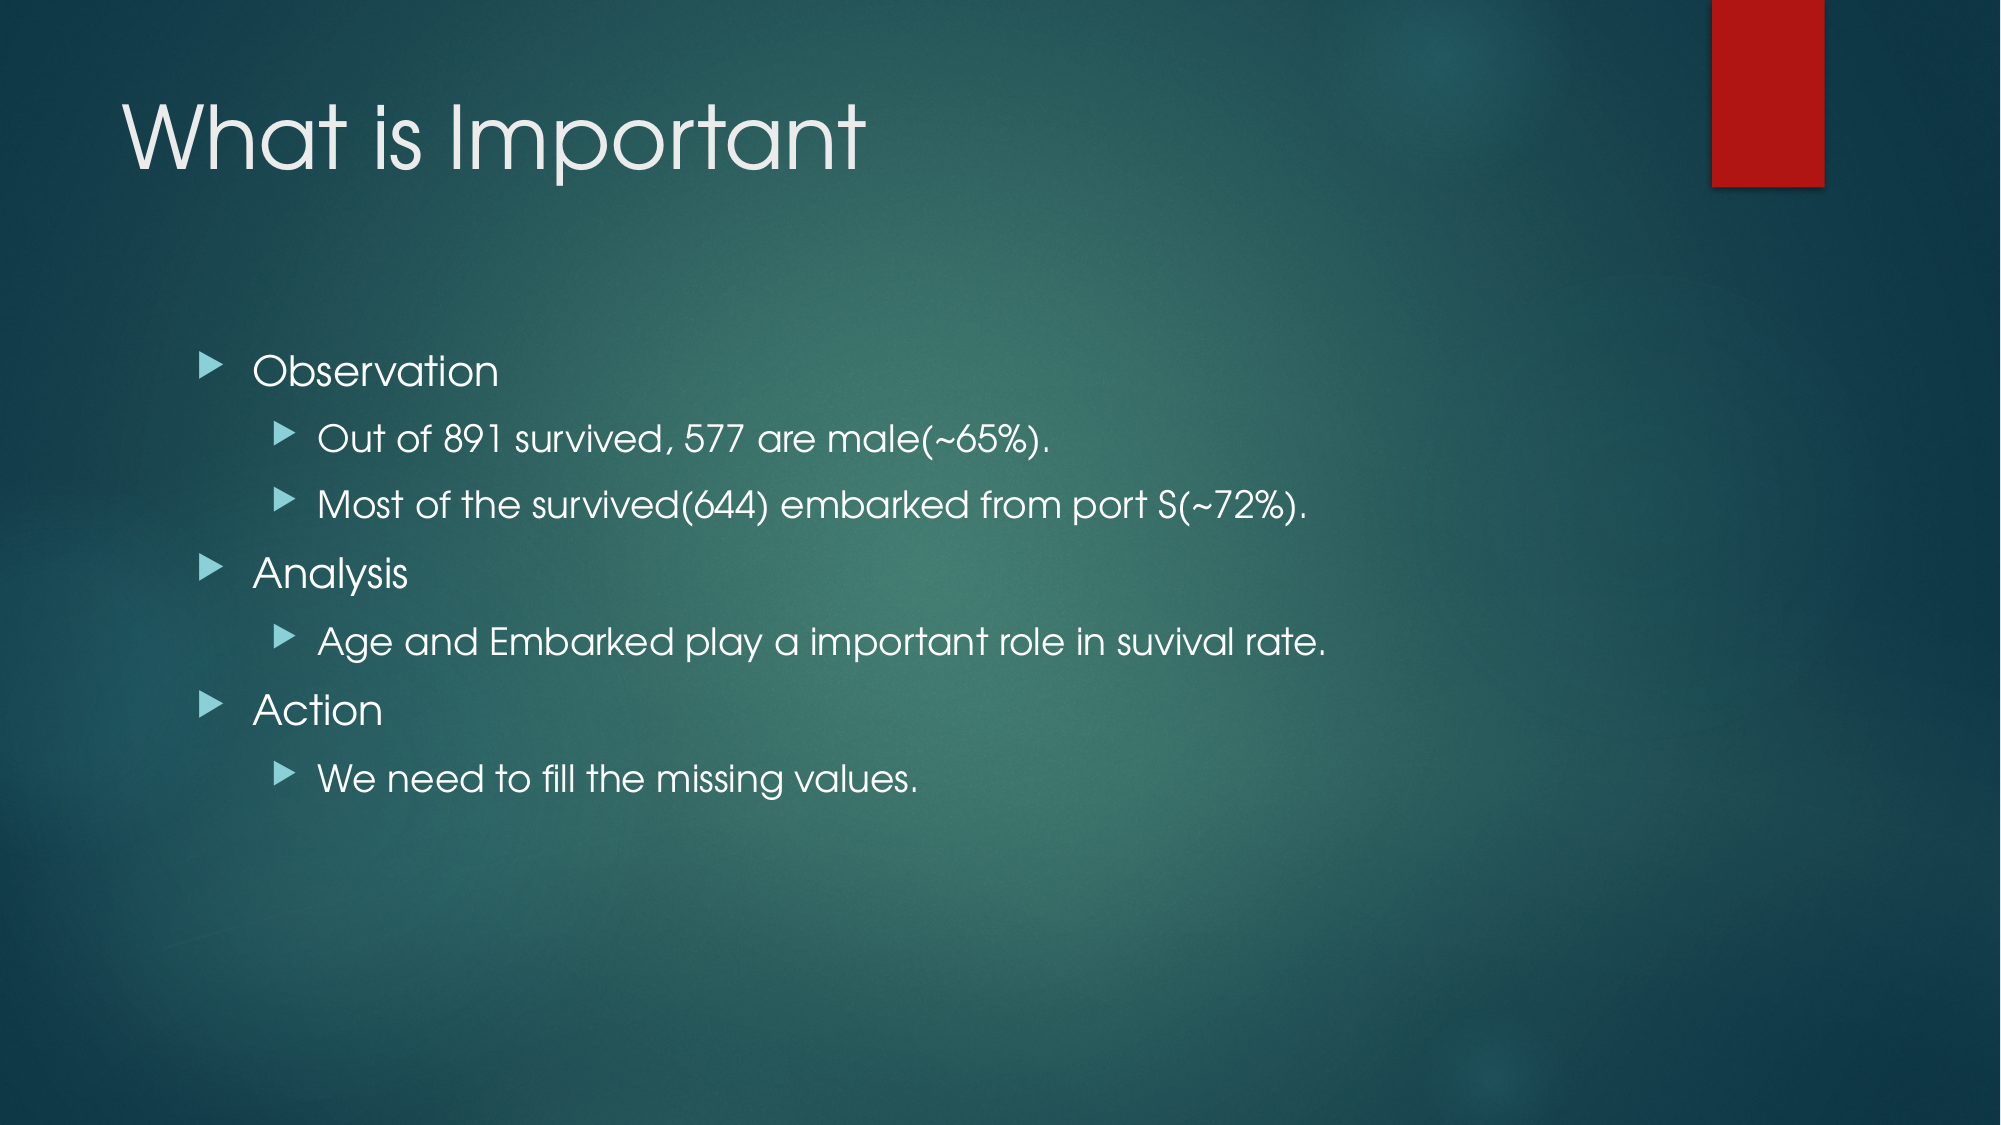

# What is Important
Observation
Out of 891 survived, 577 are male(~65%).
Most of the survived(644) embarked from port S(~72%).
Analysis
Age and Embarked play a important role in suvival rate.
Action
We need to fill the missing values.